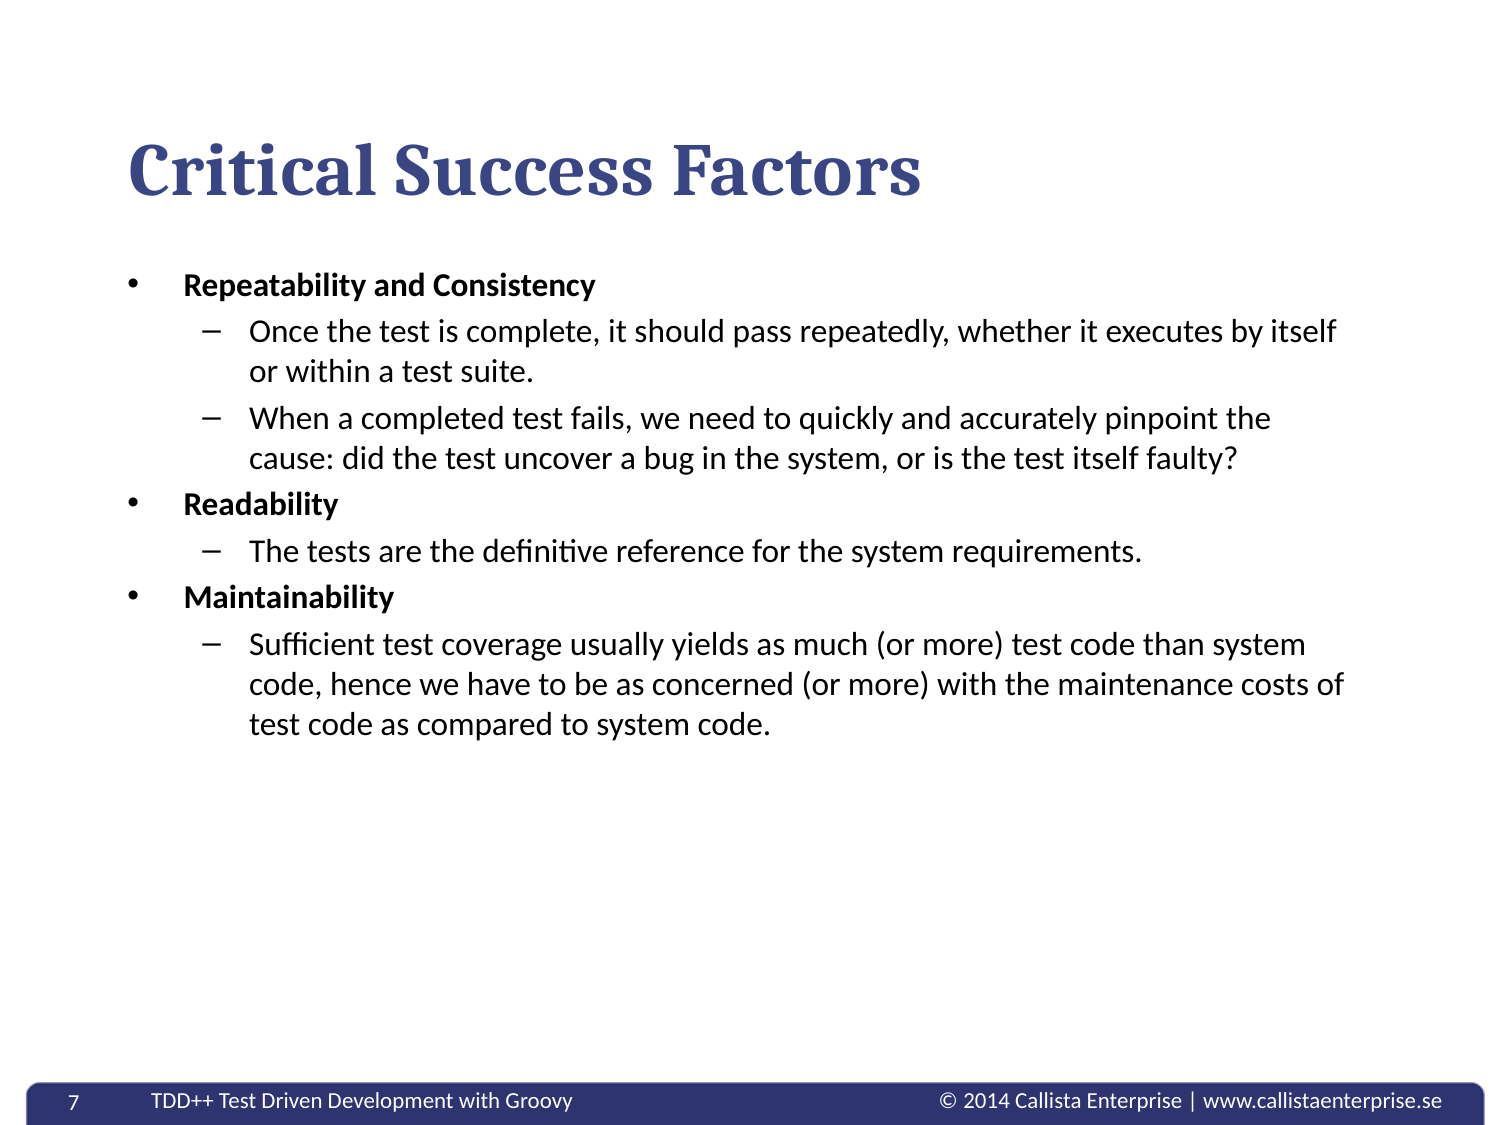

# Critical Success Factors
Repeatability and Consistency
Once the test is complete, it should pass repeatedly, whether it executes by itself or within a test suite.
When a completed test fails, we need to quickly and accurately pinpoint the cause: did the test uncover a bug in the system, or is the test itself faulty?
Readability
The tests are the definitive reference for the system requirements.
Maintainability
Sufficient test coverage usually yields as much (or more) test code than system code, hence we have to be as concerned (or more) with the maintenance costs of test code as compared to system code.